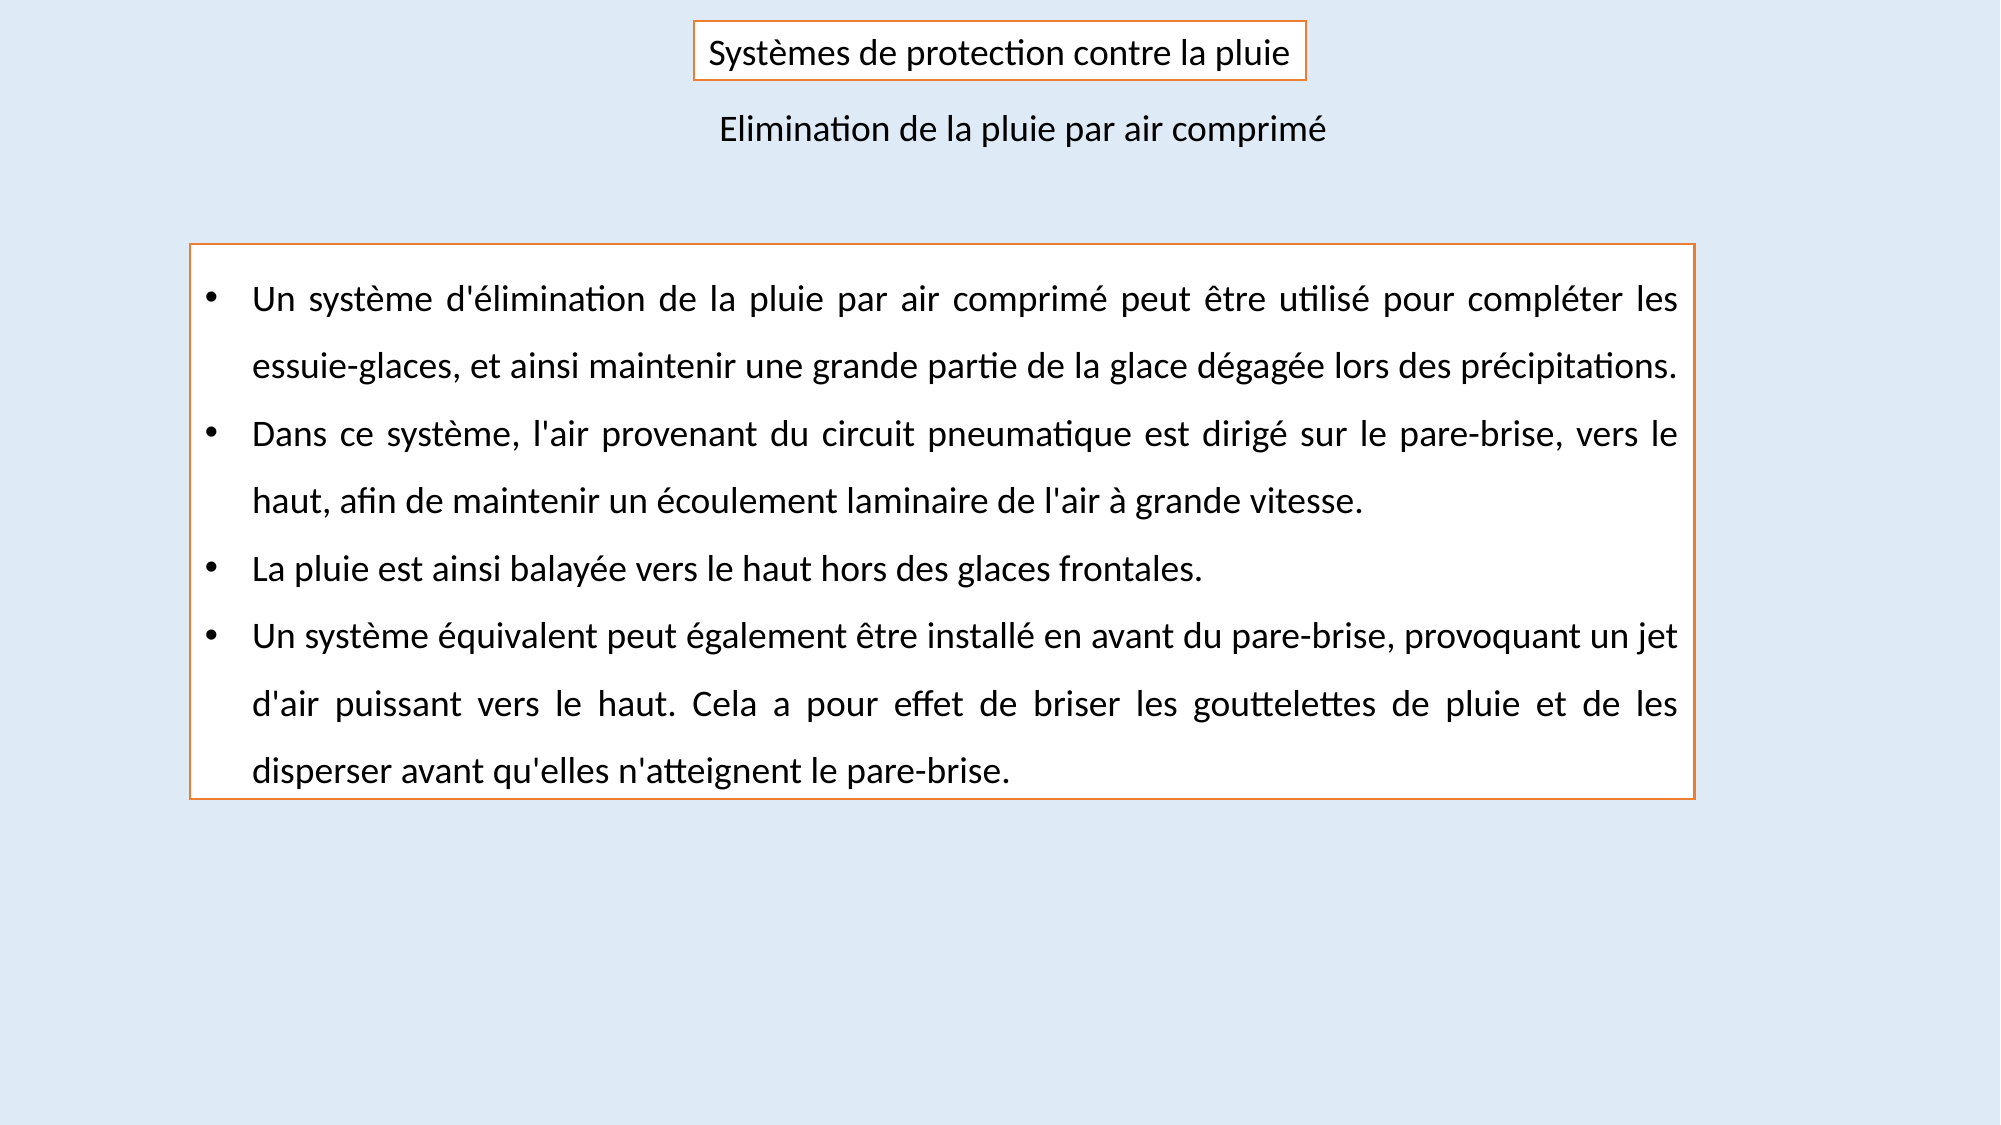

Systèmes de protection contre la pluie
Elimination de la pluie par air comprimé
Un système d'élimination de la pluie par air comprimé peut être utilisé pour compléter les essuie-glaces, et ainsi maintenir une grande partie de la glace dégagée lors des précipitations.
Dans ce système, l'air provenant du circuit pneumatique est dirigé sur le pare-brise, vers le haut, afin de maintenir un écoulement laminaire de l'air à grande vitesse.
La pluie est ainsi balayée vers le haut hors des glaces frontales.
Un système équivalent peut également être installé en avant du pare-brise, provoquant un jet d'air puissant vers le haut. Cela a pour effet de briser les gouttelettes de pluie et de les disperser avant qu'elles n'atteignent le pare-brise.